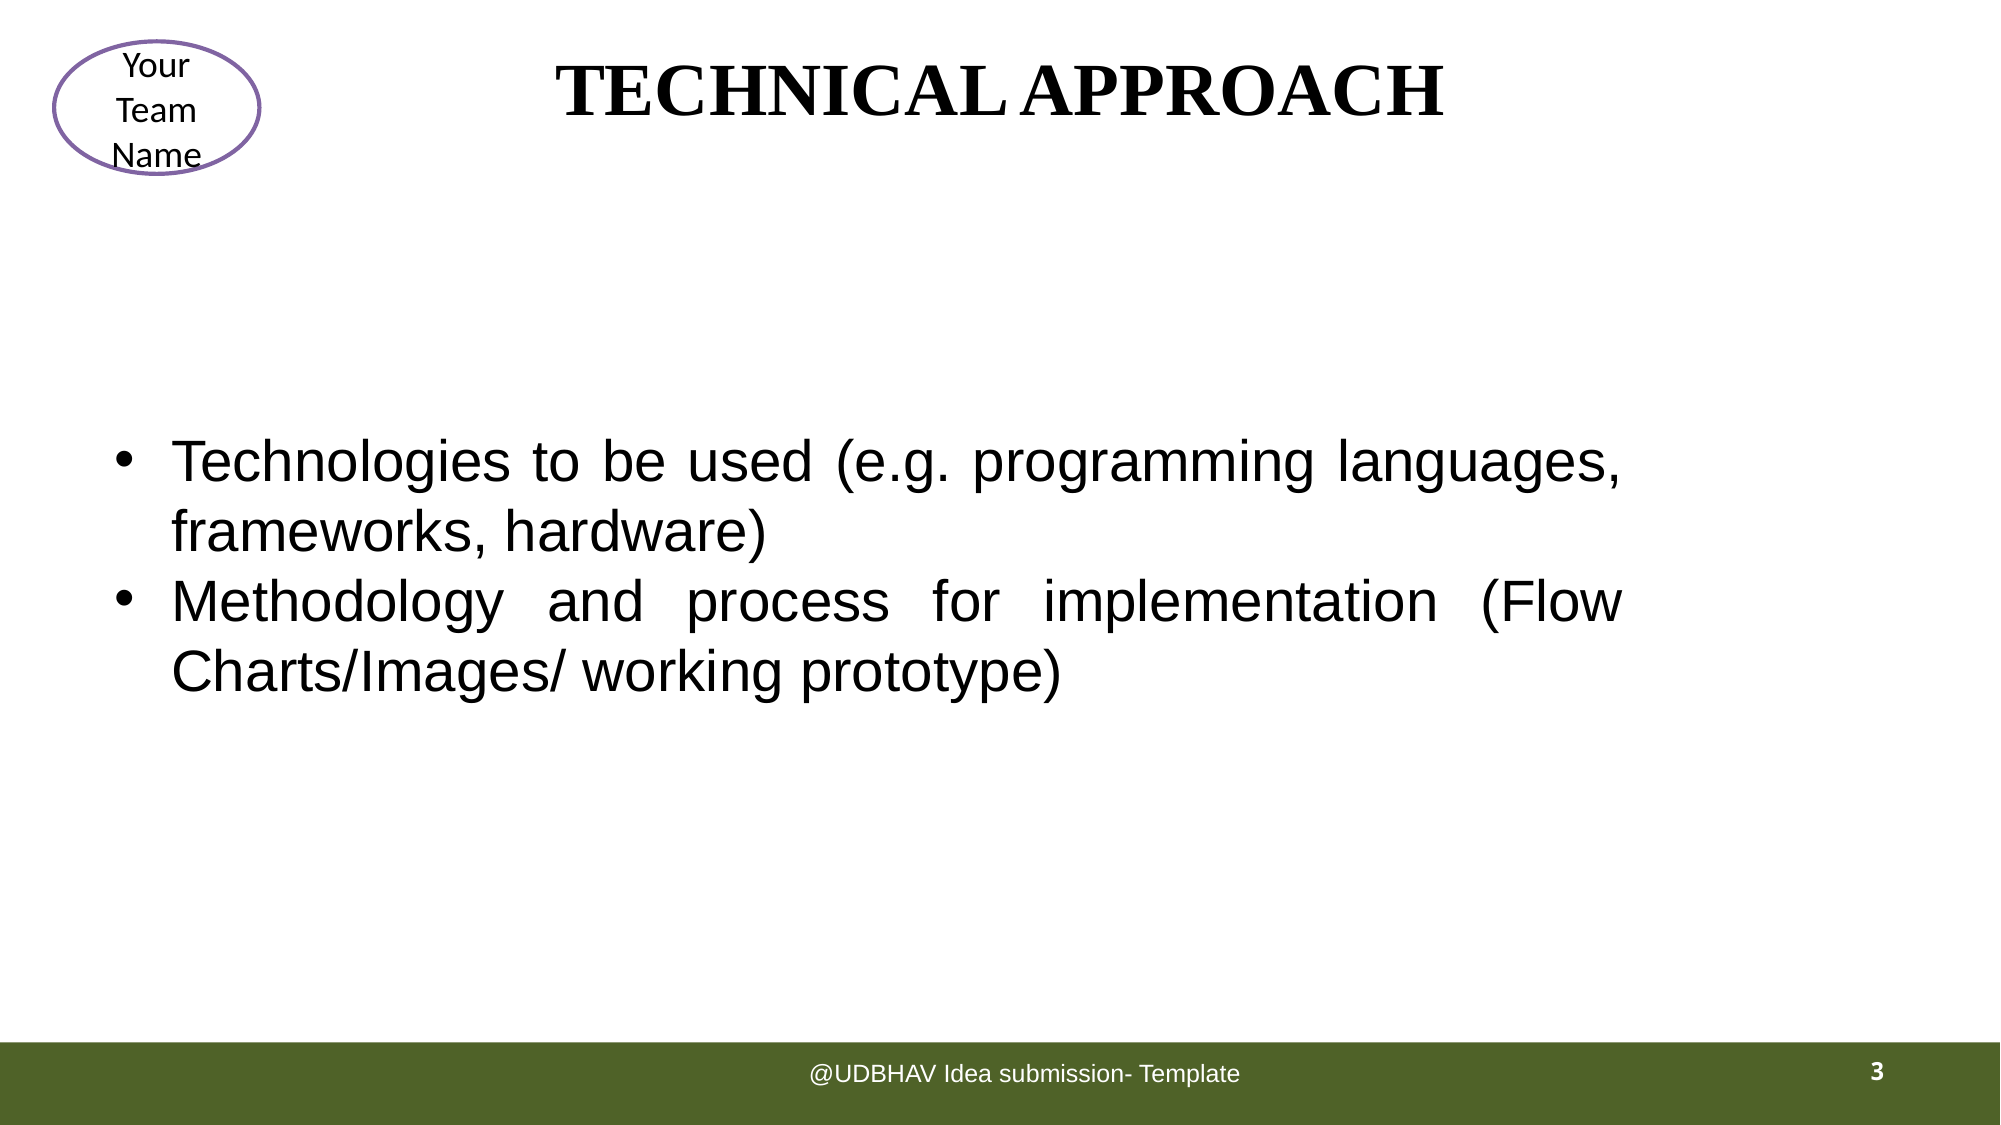

# TECHNICAL APPROACH
Your Team Name
Technologies to be used (e.g. programming languages, frameworks, hardware)
Methodology and process for implementation (Flow Charts/Images/ working prototype)

@UDBHAV Idea submission- Template
3